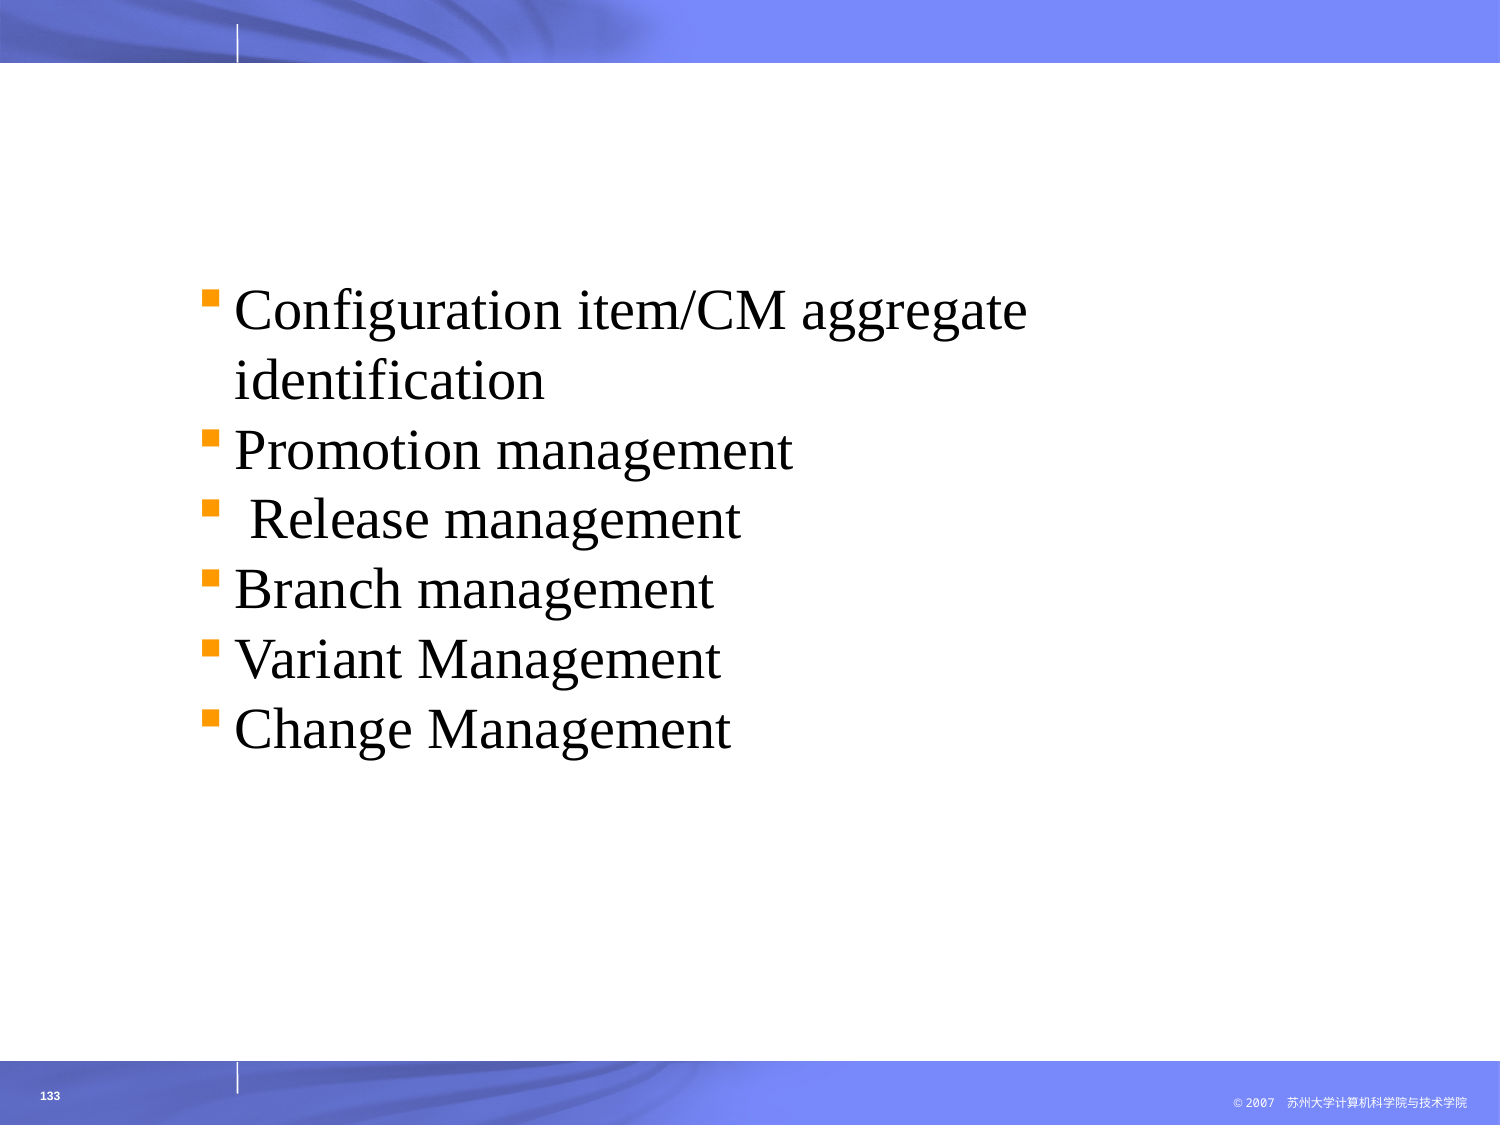

#
Configuration item/CM aggregate identification
Promotion management
 Release management
Branch management
Variant Management
Change Management
133